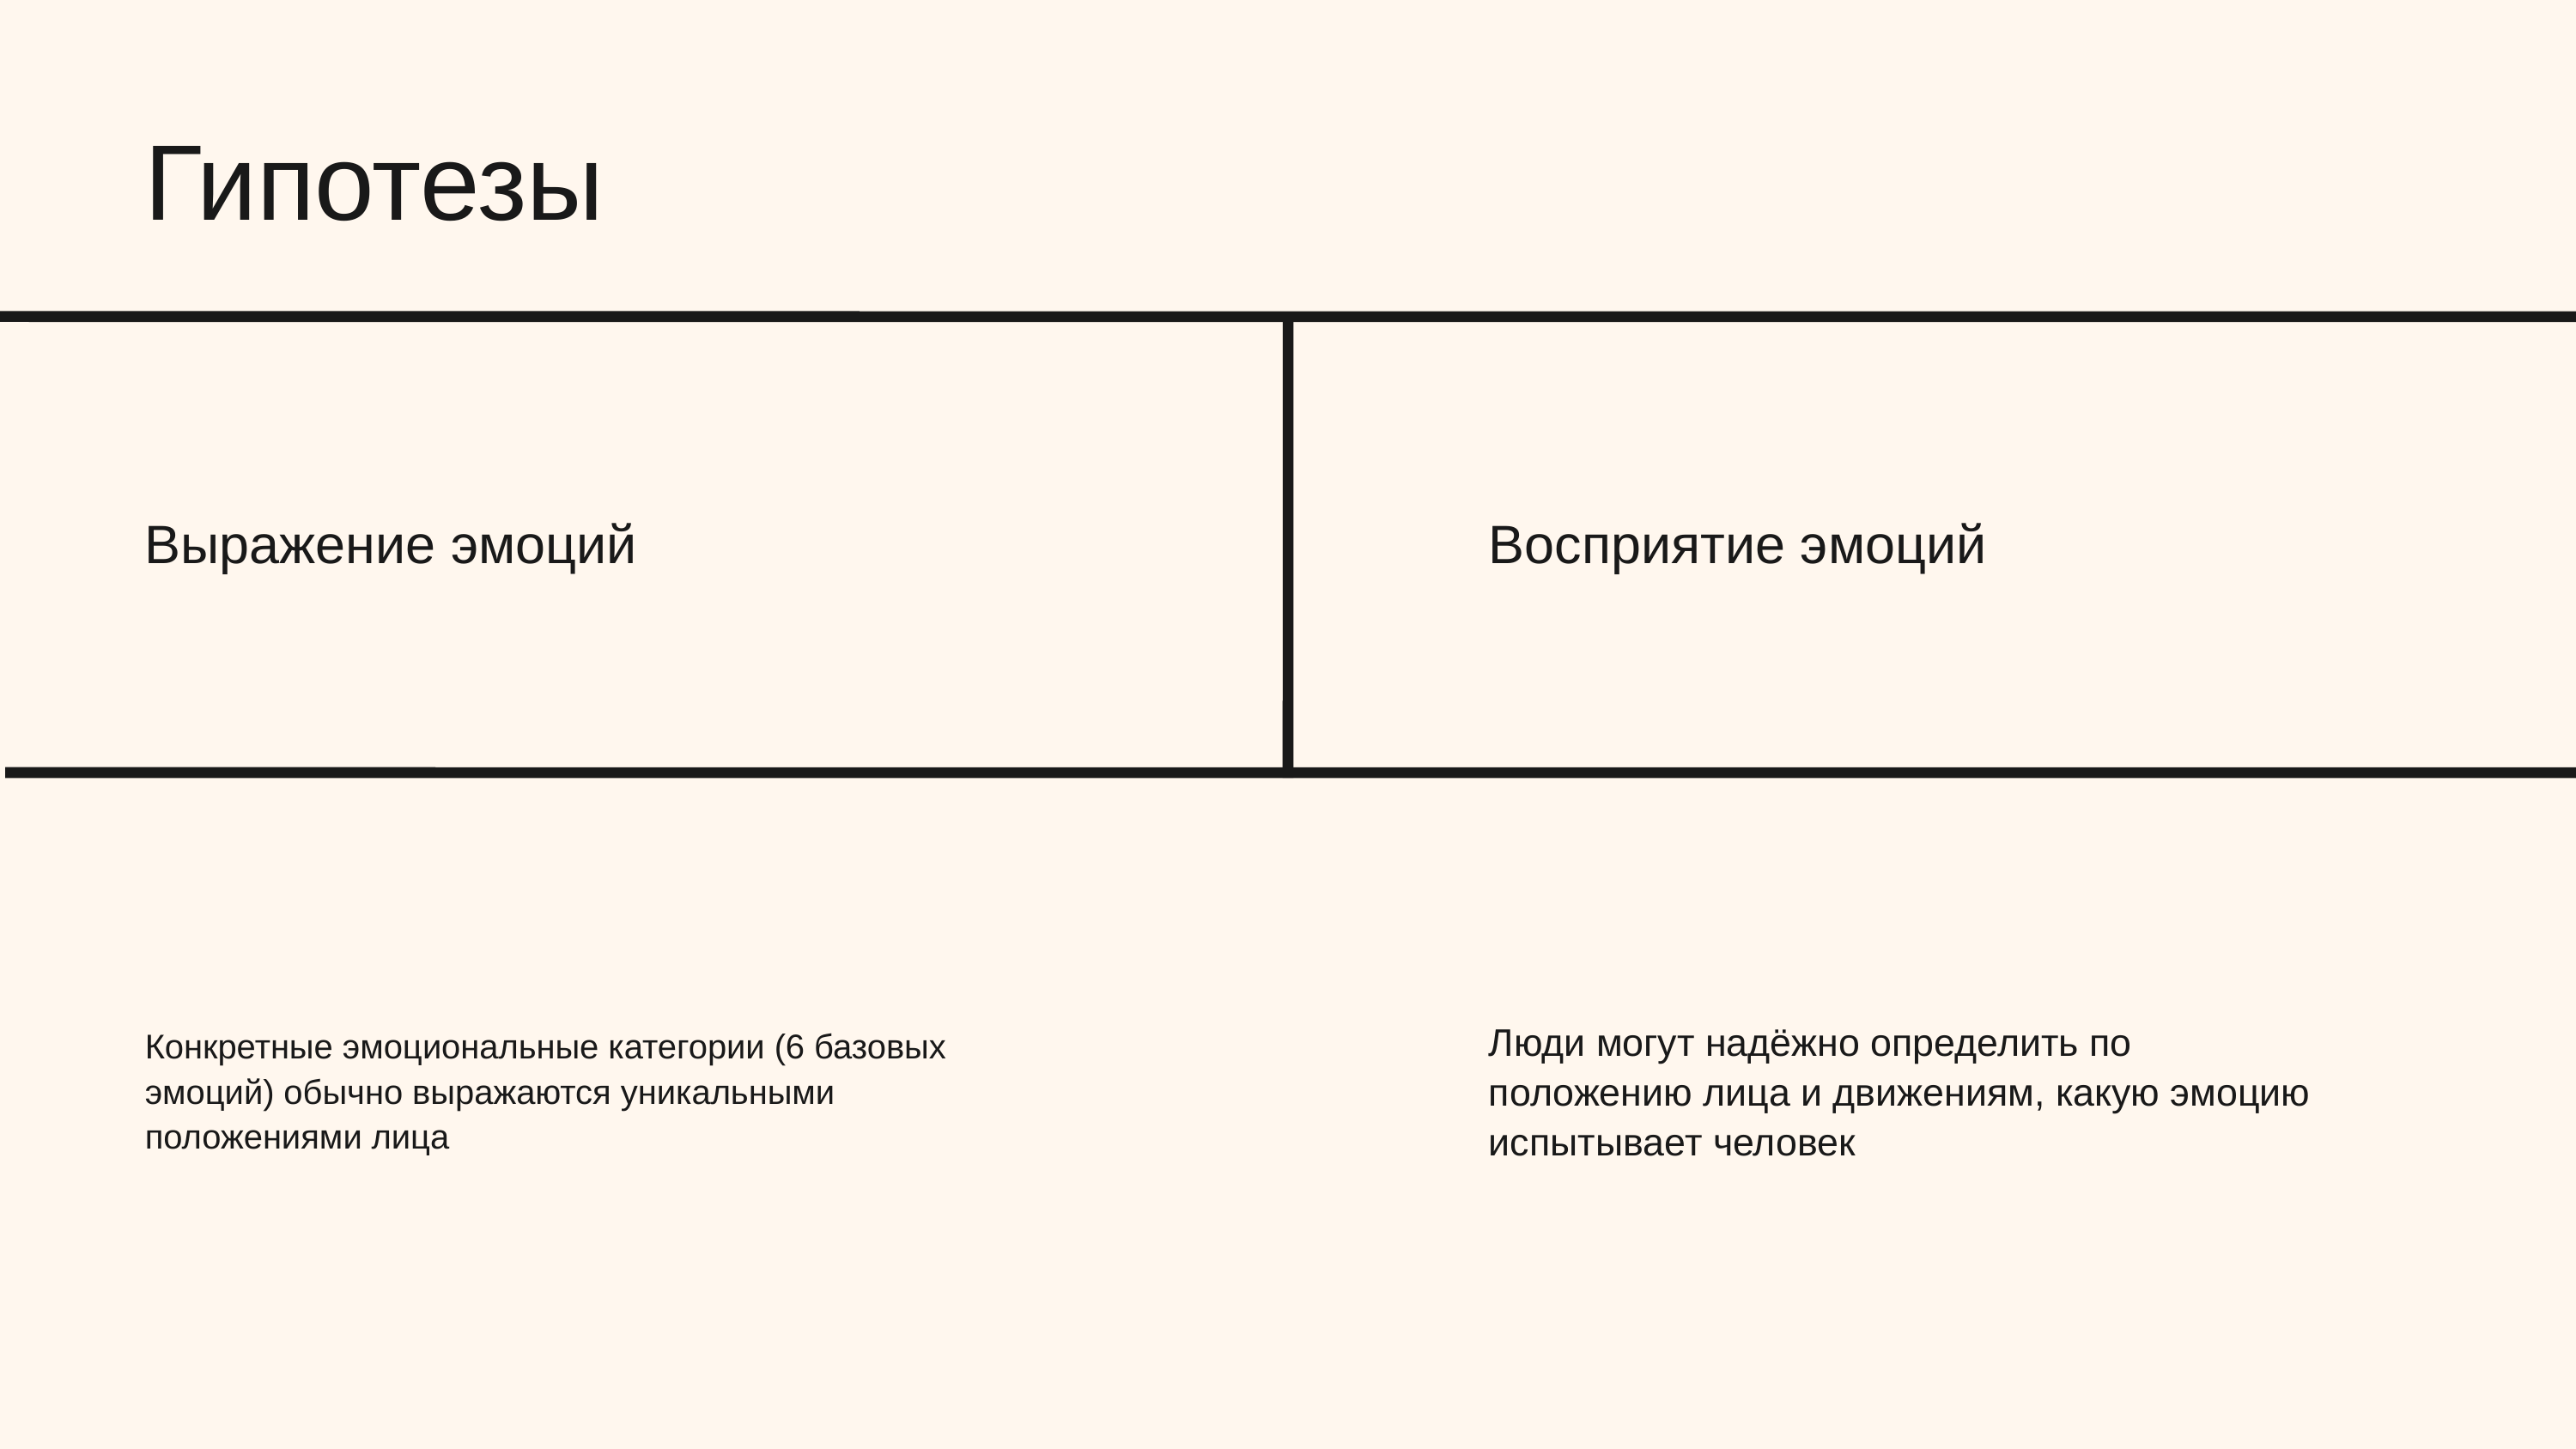

Гипотезы

Выражение эмоций
Восприятие эмоций

Люди могут надёжно определить по положению лица и движениям, какую эмоцию испытывает человек
Конкретные эмоциональные категории (6 базовых эмоций) обычно выражаются уникальными положениями лица